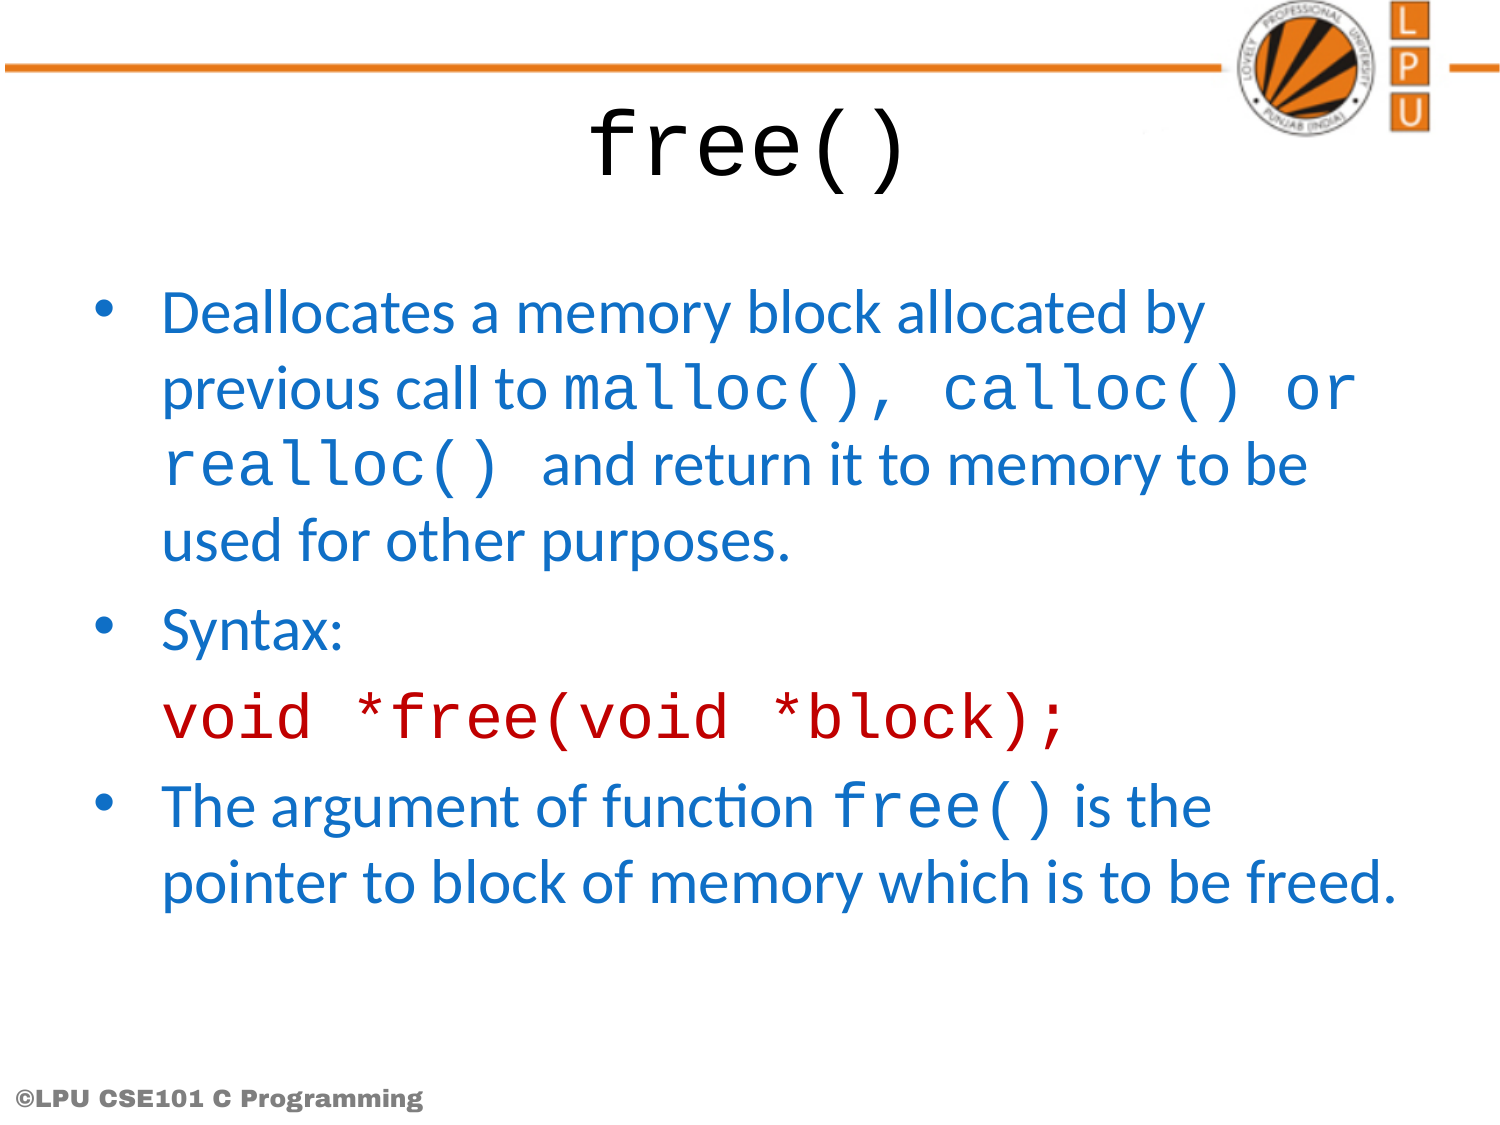

# free()
Deallocates a memory block allocated by previous call to malloc(), calloc() or realloc() and return it to memory to be used for other purposes.
Syntax:
	void *free(void *block);
The argument of function free() is the pointer to block of memory which is to be freed.